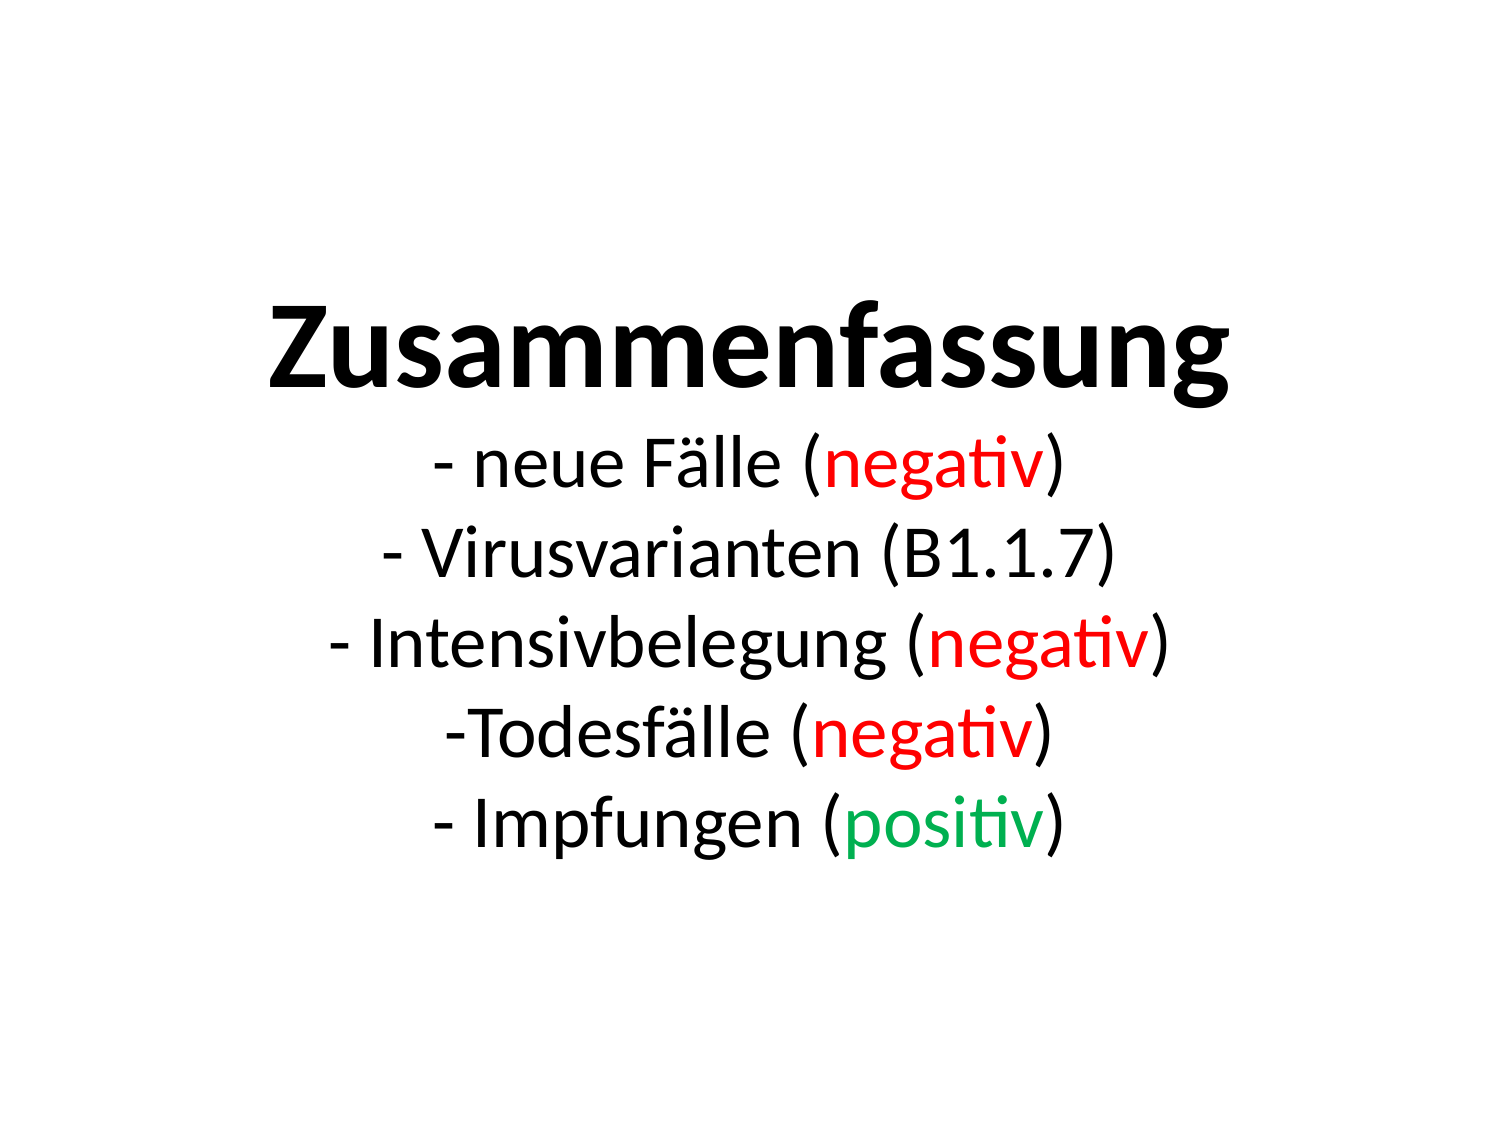

# Zusammenfassung - neue Fälle (negativ) - Virusvarianten (B1.1.7) - Intensivbelegung (negativ) -Todesfälle (negativ) - Impfungen (positiv)